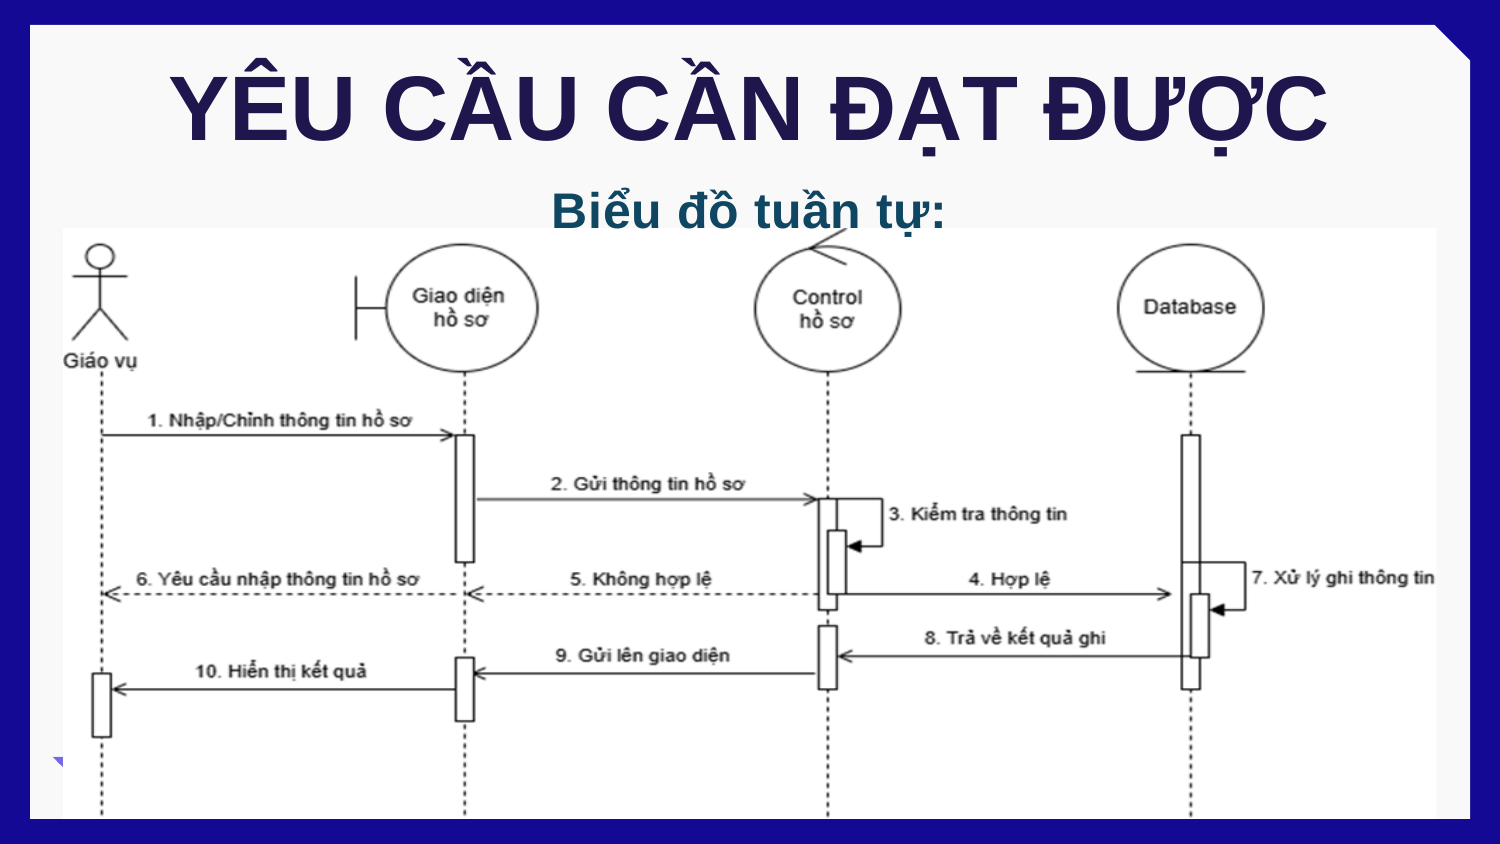

YÊU CẦU CẦN ĐẠT ĐƯỢC
Biểu đồ tuần tự:

16